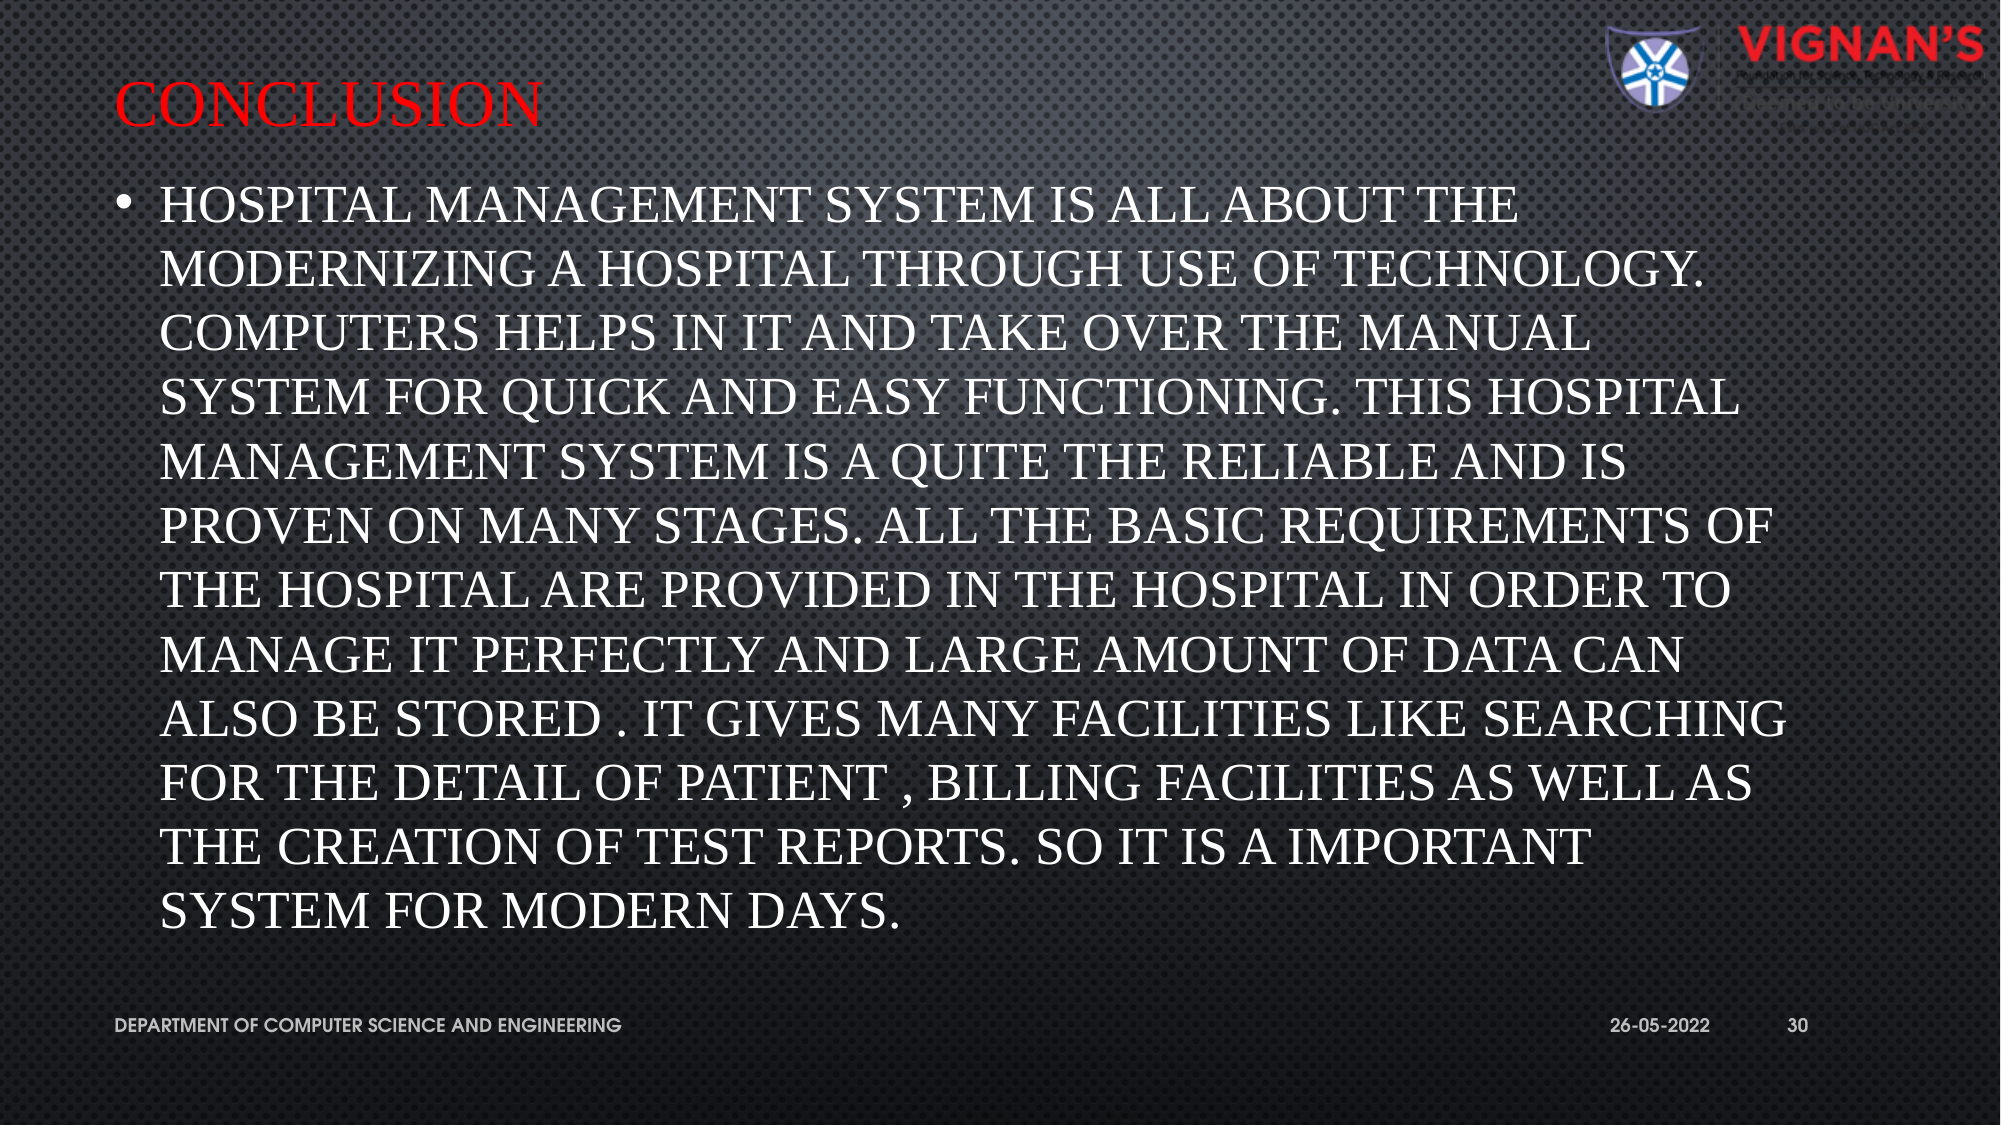

CONCLUSION
Hospital management system is all about the modernizing a hospital through use of technology. Computers helps in it and take over the manual system for quick and easy functioning. This hospital management system is a quite the reliable and is proven on many stages. All the basic requirements of the hospital are provided in the hospital in order to manage it perfectly and large amount of data can also be stored . It gives many facilities like searching for the detail of patient , billing facilities as well as the creation of test reports. So it is a important system for modern days.
DEPARTMENT OF COMPUTER SCIENCE AND ENGINEERING
26-05-2022
30